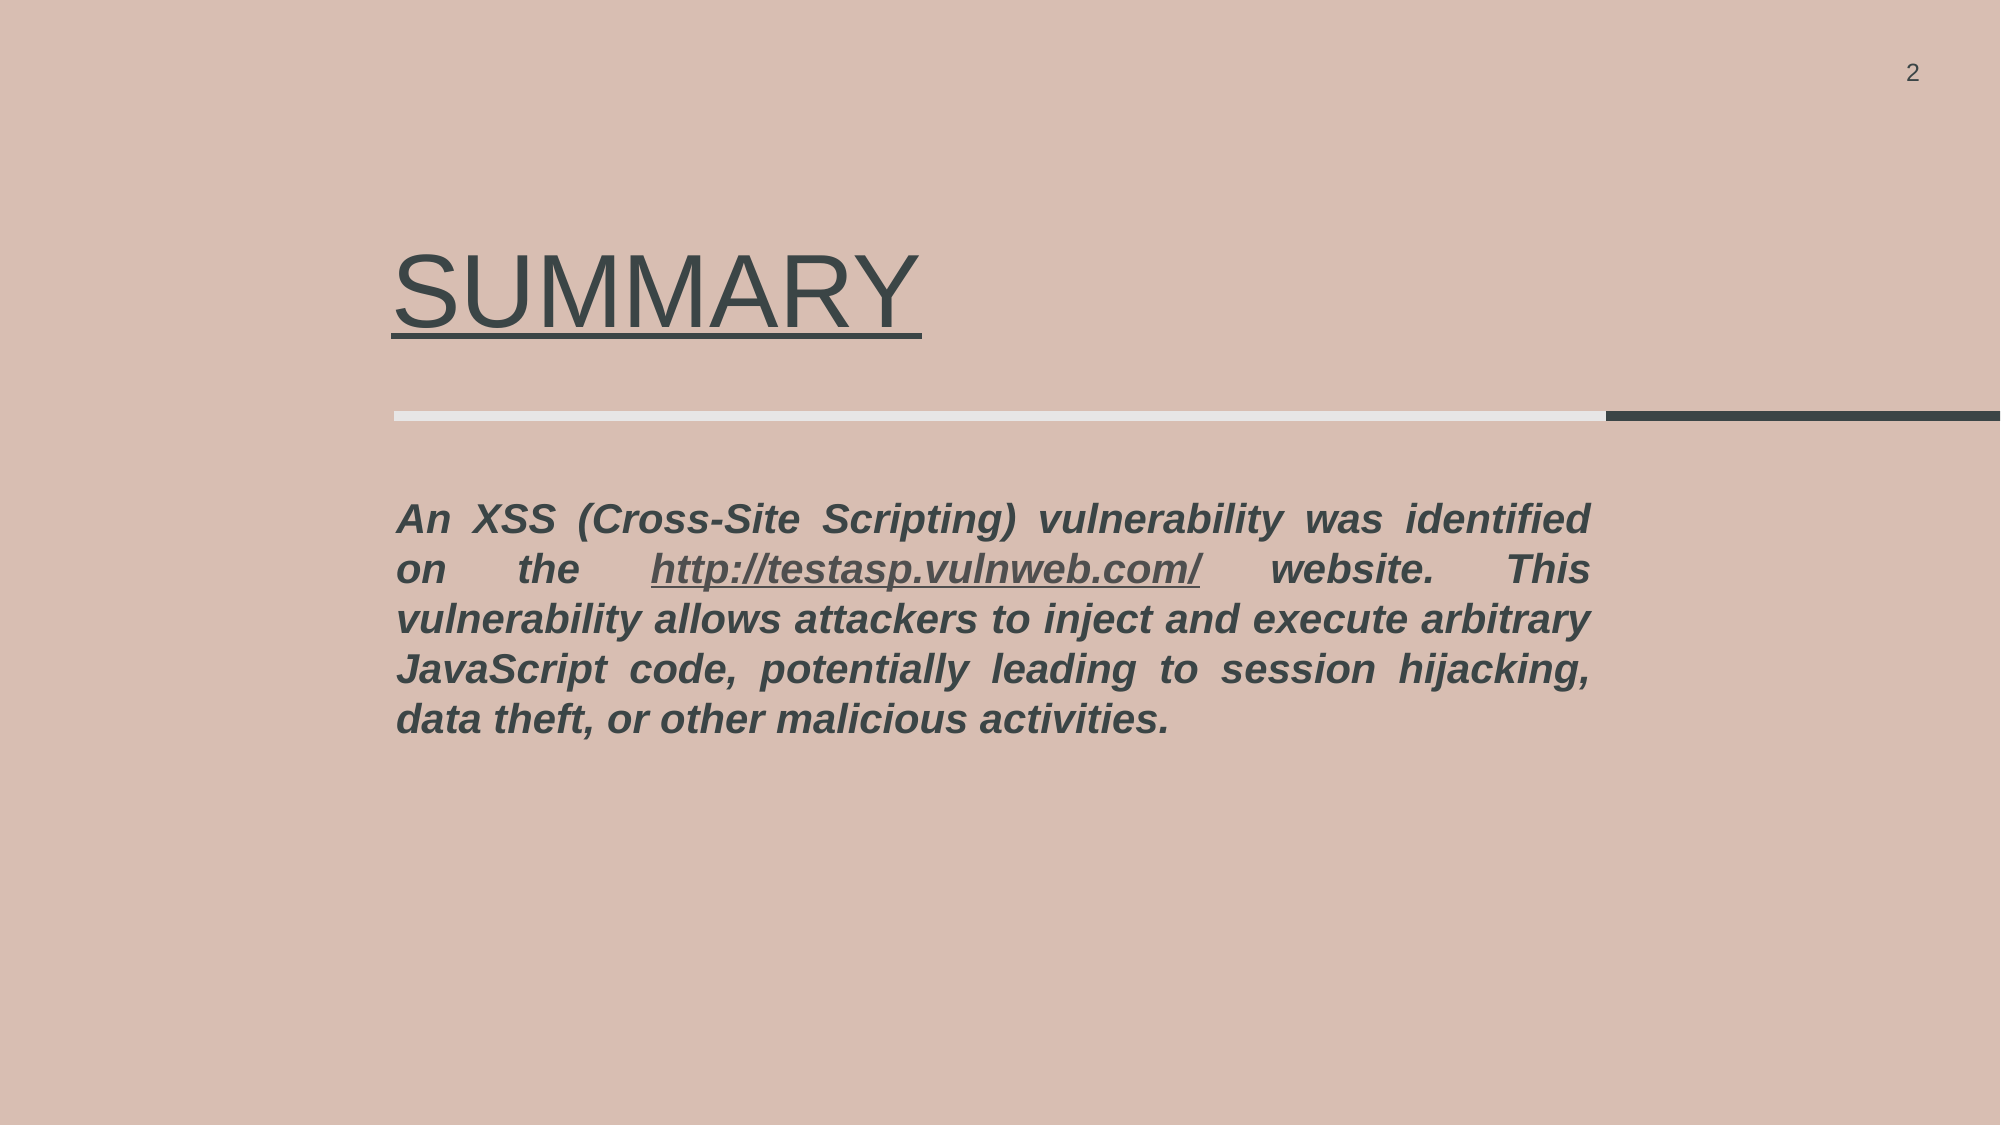

2
# SUMMARY
An XSS (Cross-Site Scripting) vulnerability was identified on the http://testasp.vulnweb.com/ website. This vulnerability allows attackers to inject and execute arbitrary JavaScript code, potentially leading to session hijacking, data theft, or other malicious activities.